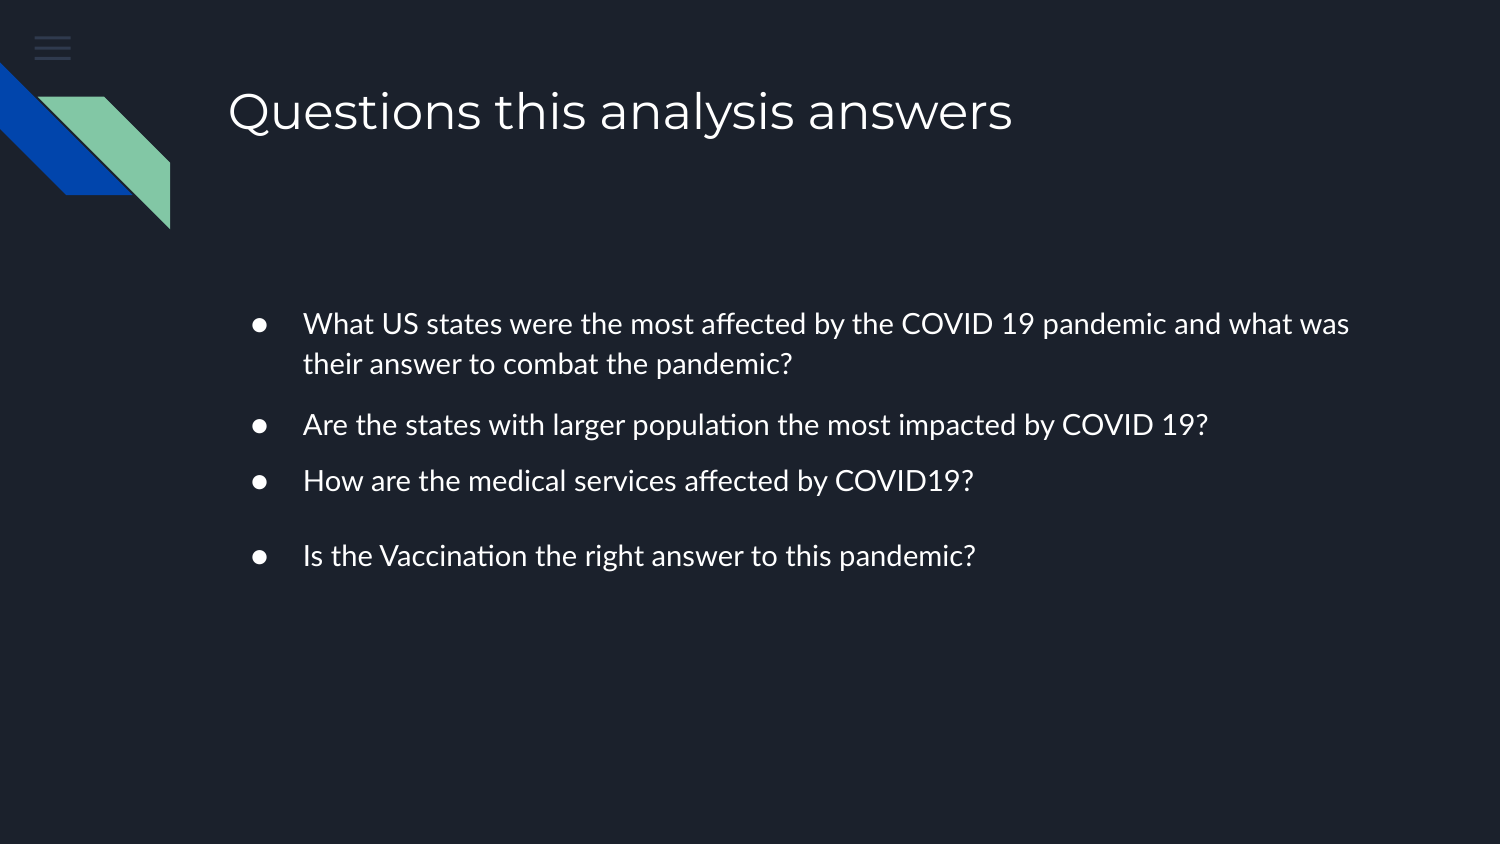

# Questions this analysis answers
What US states were the most affected by the COVID 19 pandemic and what was their answer to combat the pandemic?
Are the states with larger population the most impacted by COVID 19?
How are the medical services affected by COVID19?

Is the Vaccination the right answer to this pandemic?